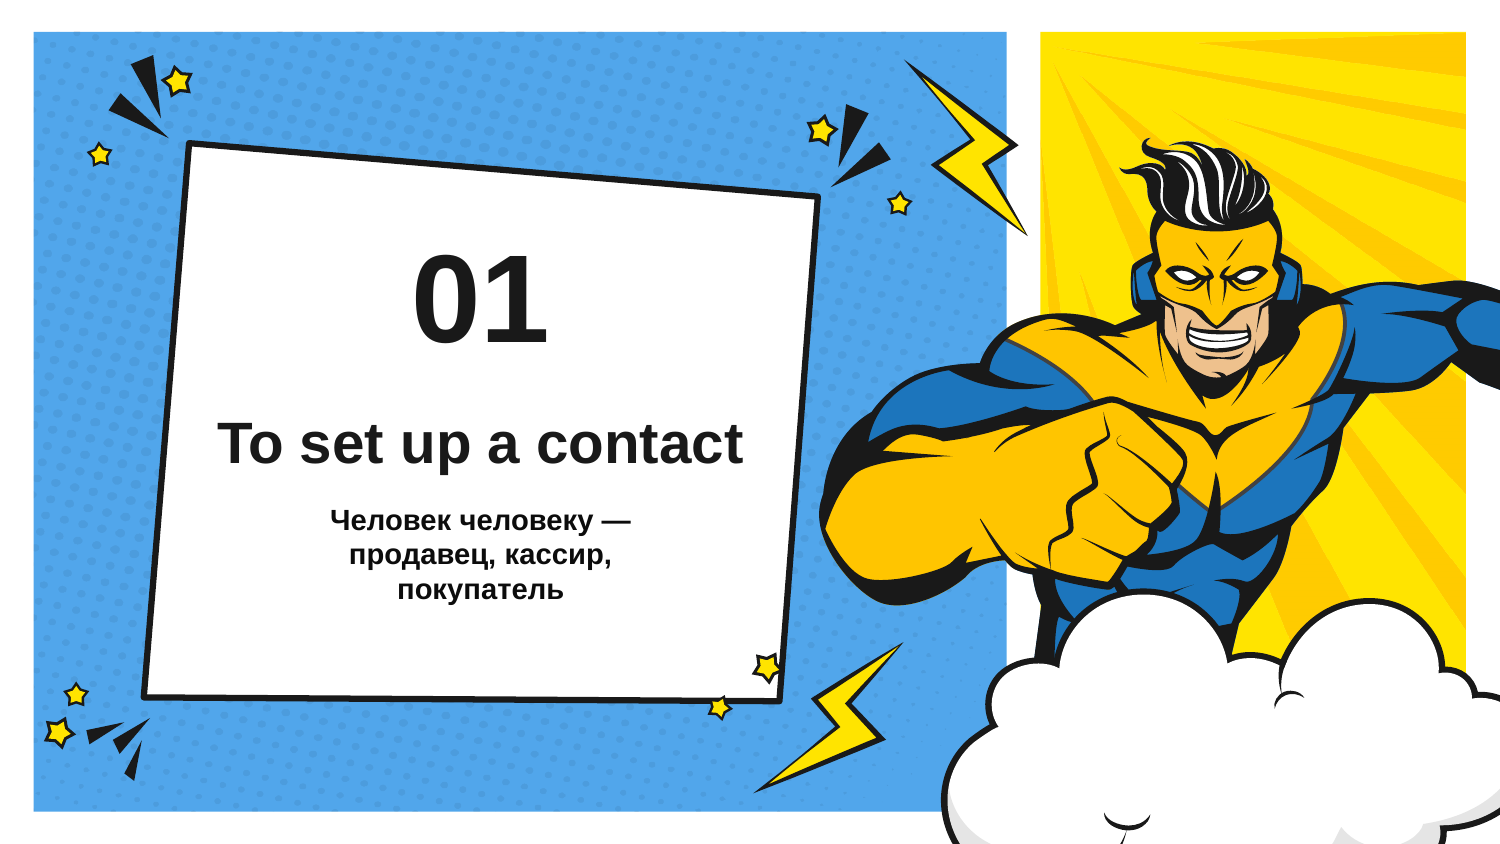

01
# To set up a contact
Человек человеку — продавец, кассир, покупатель